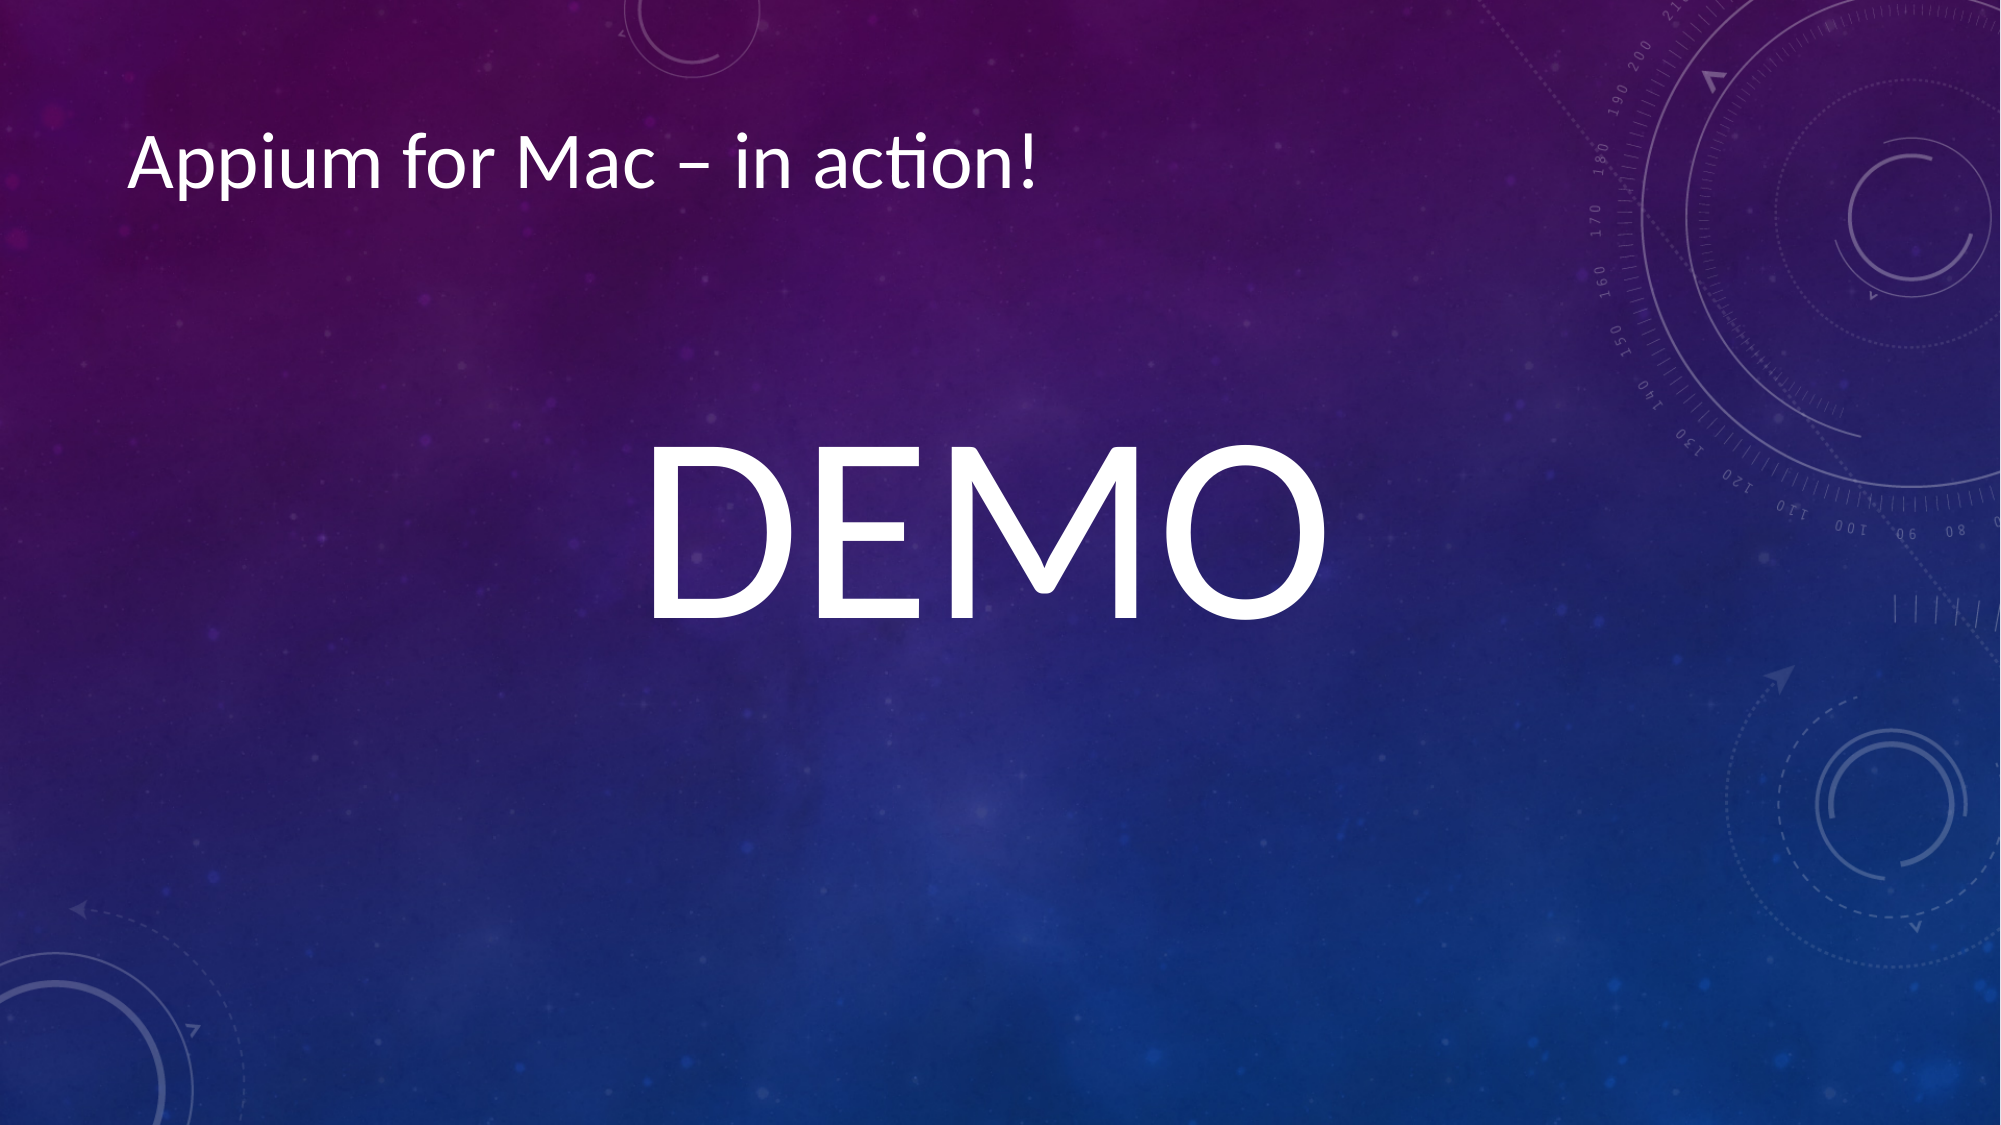

Appium for Mac – in action!
# DEMO